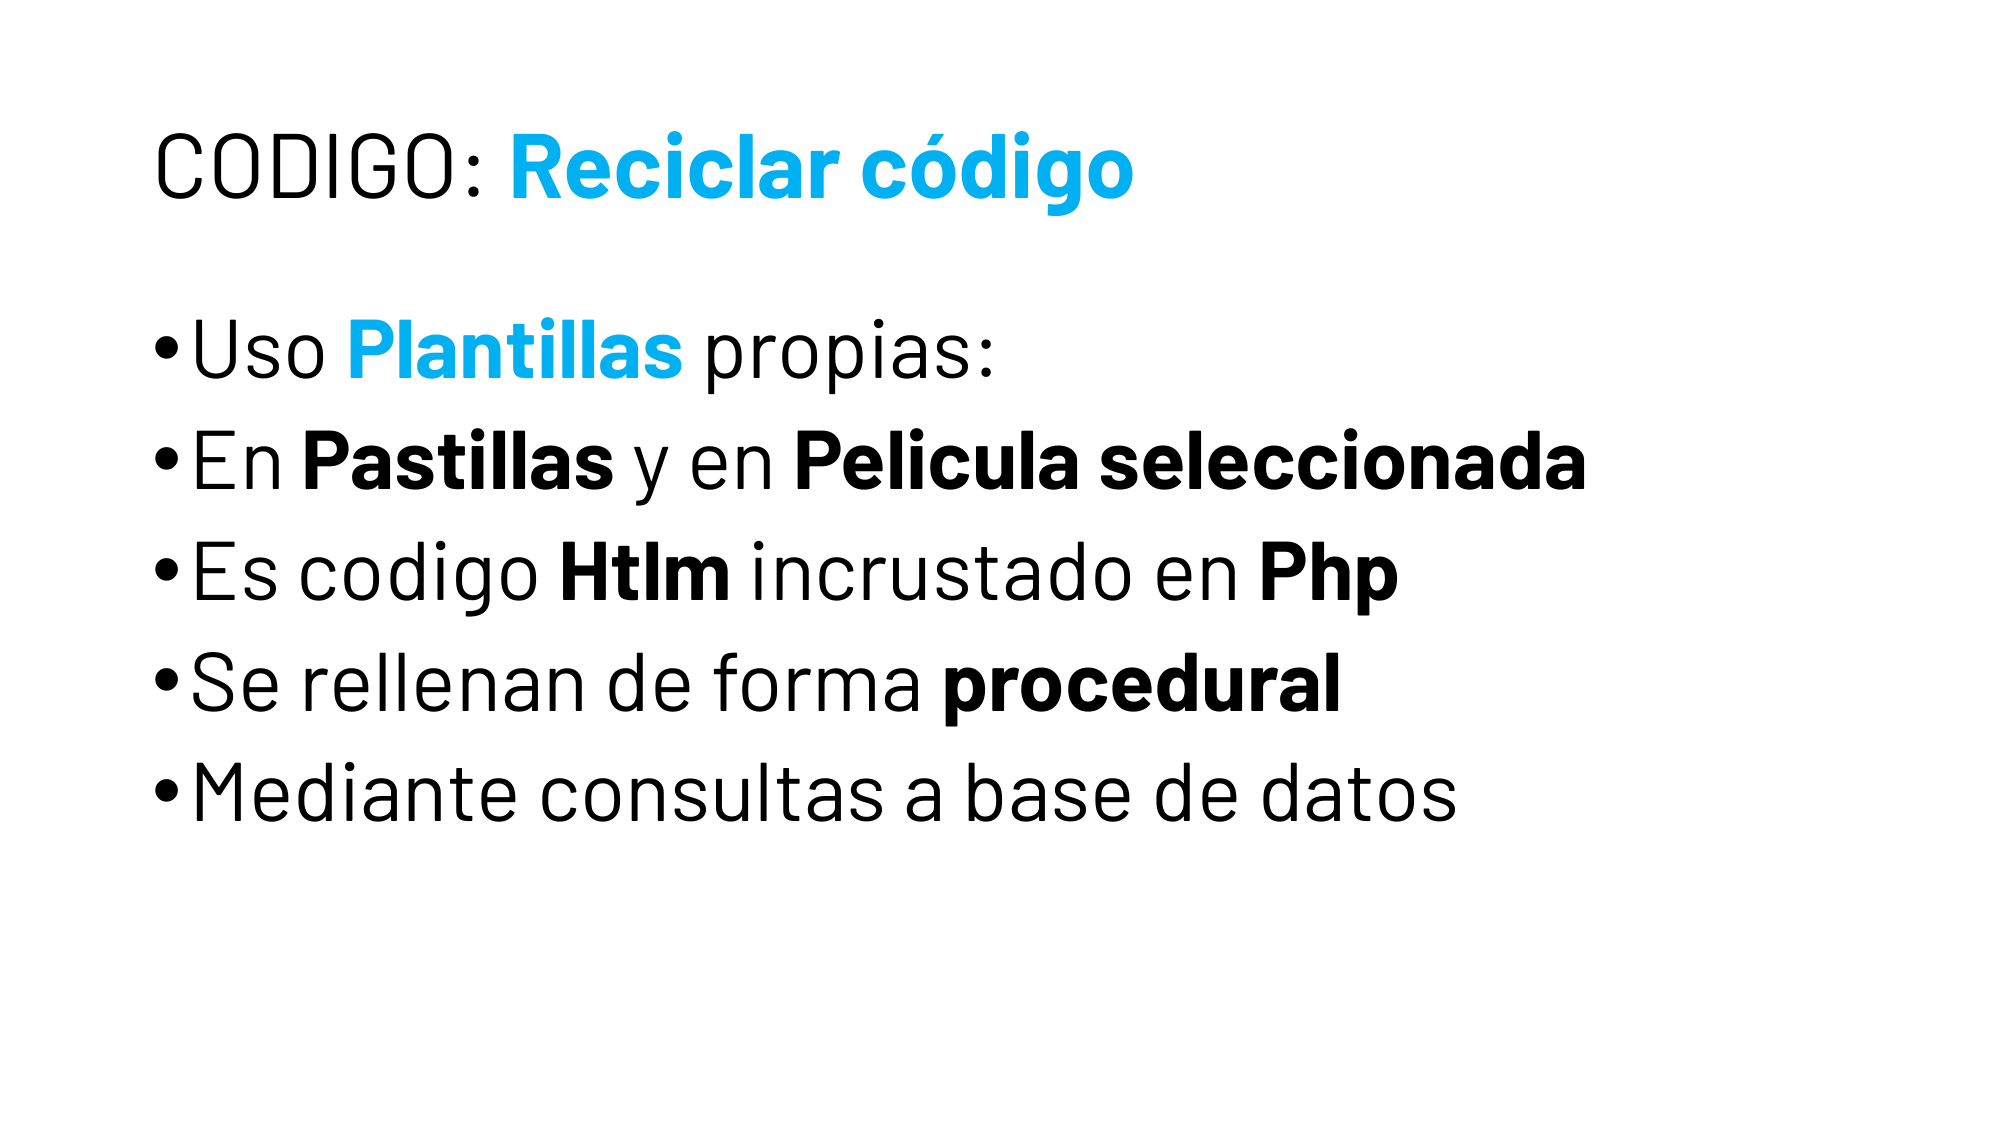

# CODIGO: Reciclar código
Uso Plantillas propias:
En Pastillas y en Pelicula seleccionada
Es codigo Htlm incrustado en Php
Se rellenan de forma procedural
Mediante consultas a base de datos